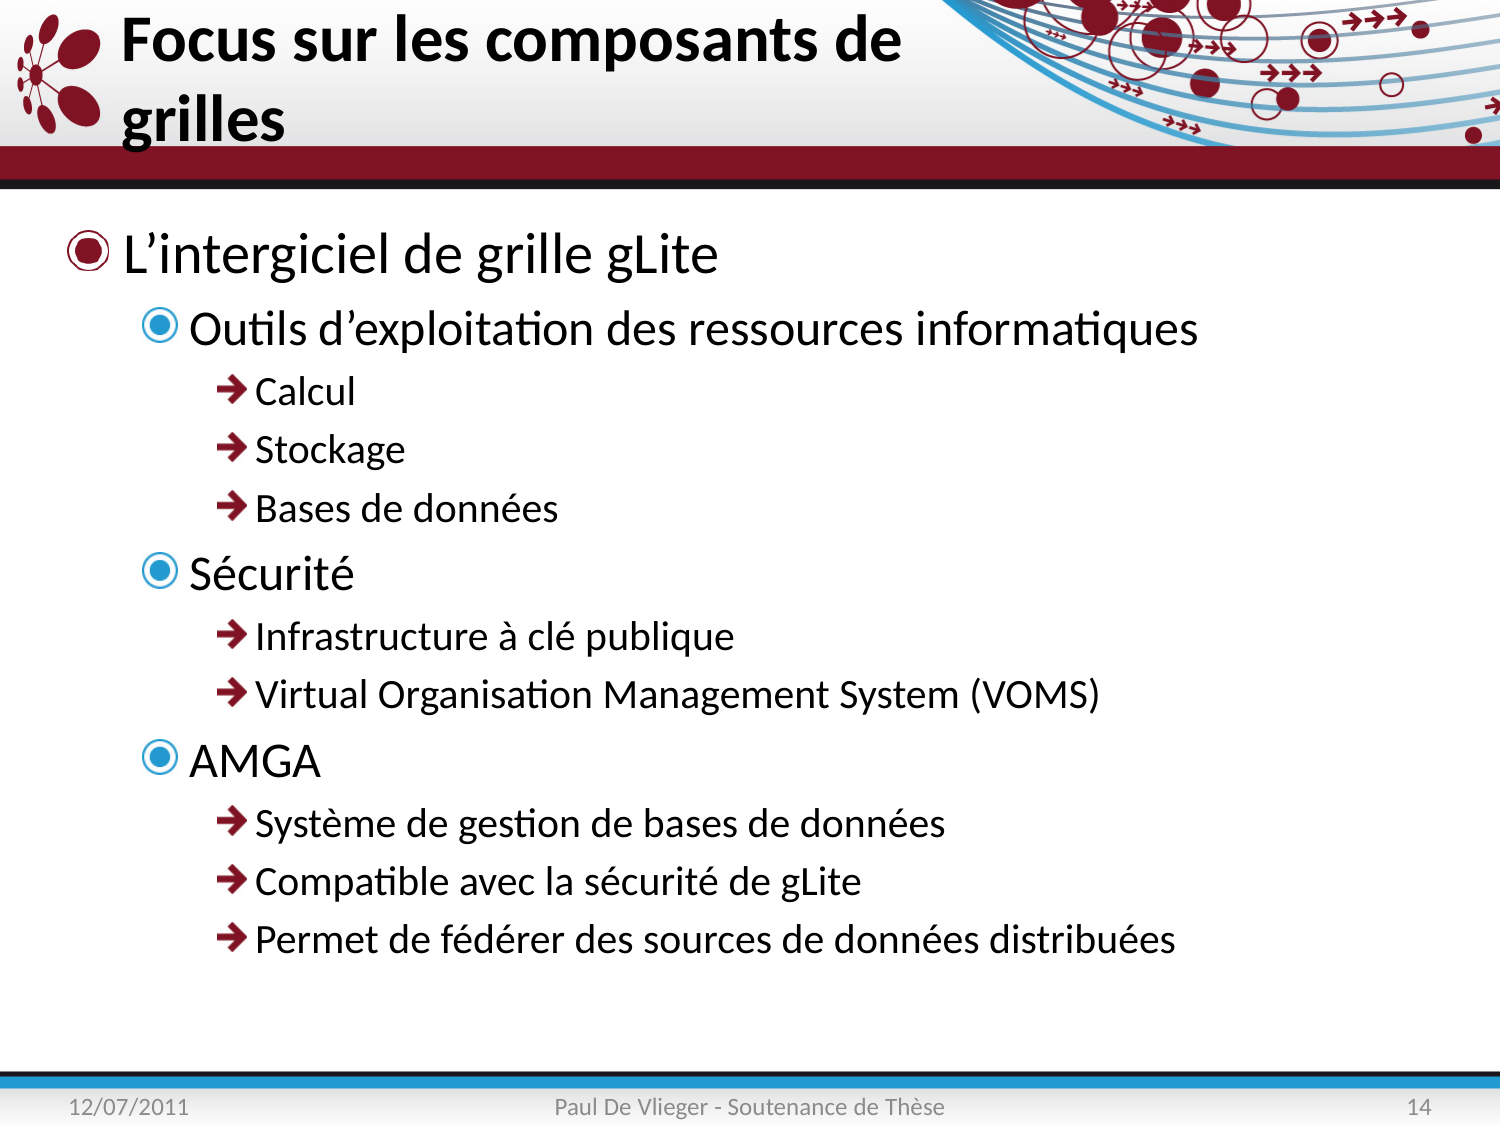

# Focus sur les composants de grilles
L’intergiciel de grille gLite
Outils d’exploitation des ressources informatiques
Calcul
Stockage
Bases de données
Sécurité
Infrastructure à clé publique
Virtual Organisation Management System (VOMS)
AMGA
Système de gestion de bases de données
Compatible avec la sécurité de gLite
Permet de fédérer des sources de données distribuées

12/07/2011
Paul De Vlieger - Soutenance de Thèse
14